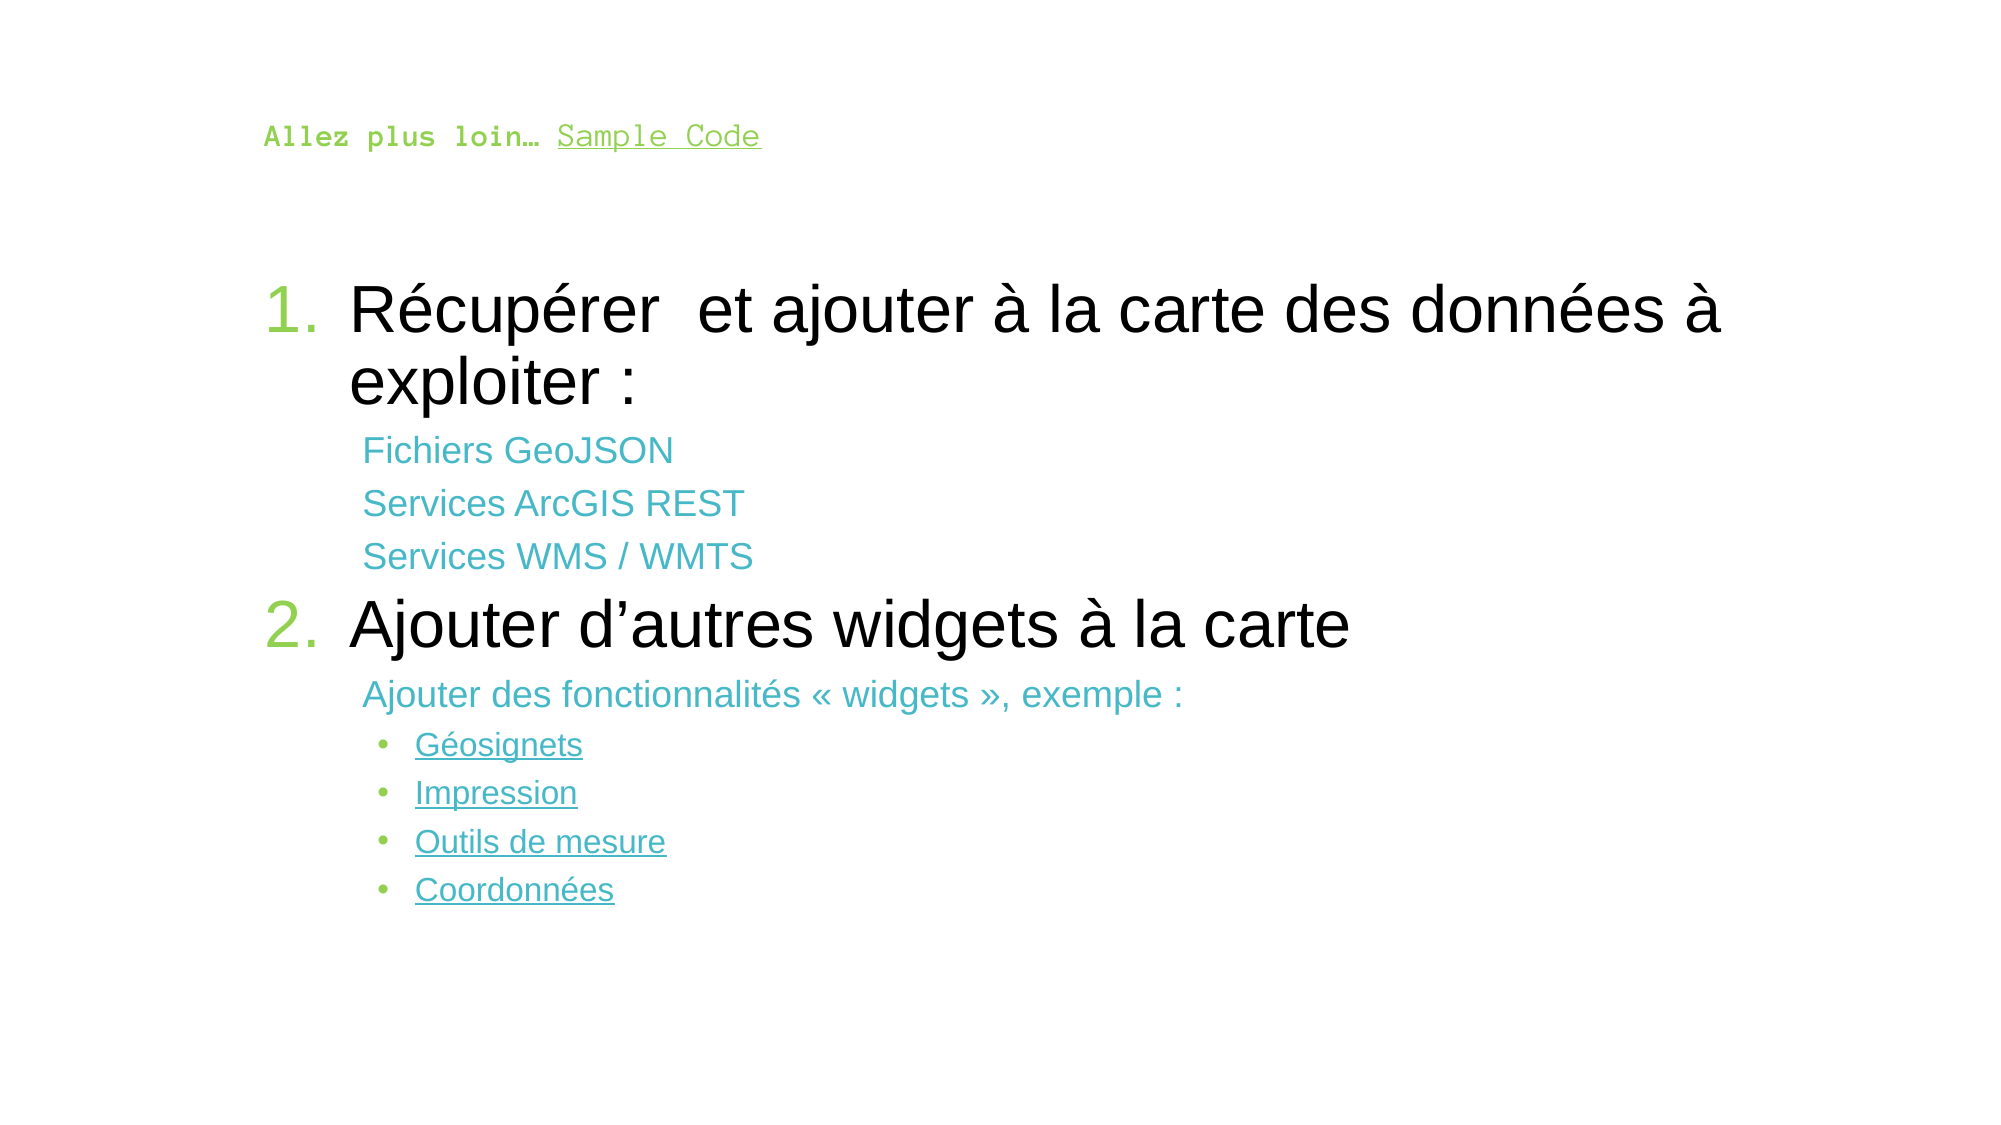

# Allez plus loin… Sample Code
Récupérer  et ajouter à la carte des données à exploiter :
Fichiers GeoJSON
Services ArcGIS REST
Services WMS / WMTS
Ajouter d’autres widgets à la carte
Ajouter des fonctionnalités « widgets », exemple :
Géosignets
Impression
Outils de mesure
Coordonnées